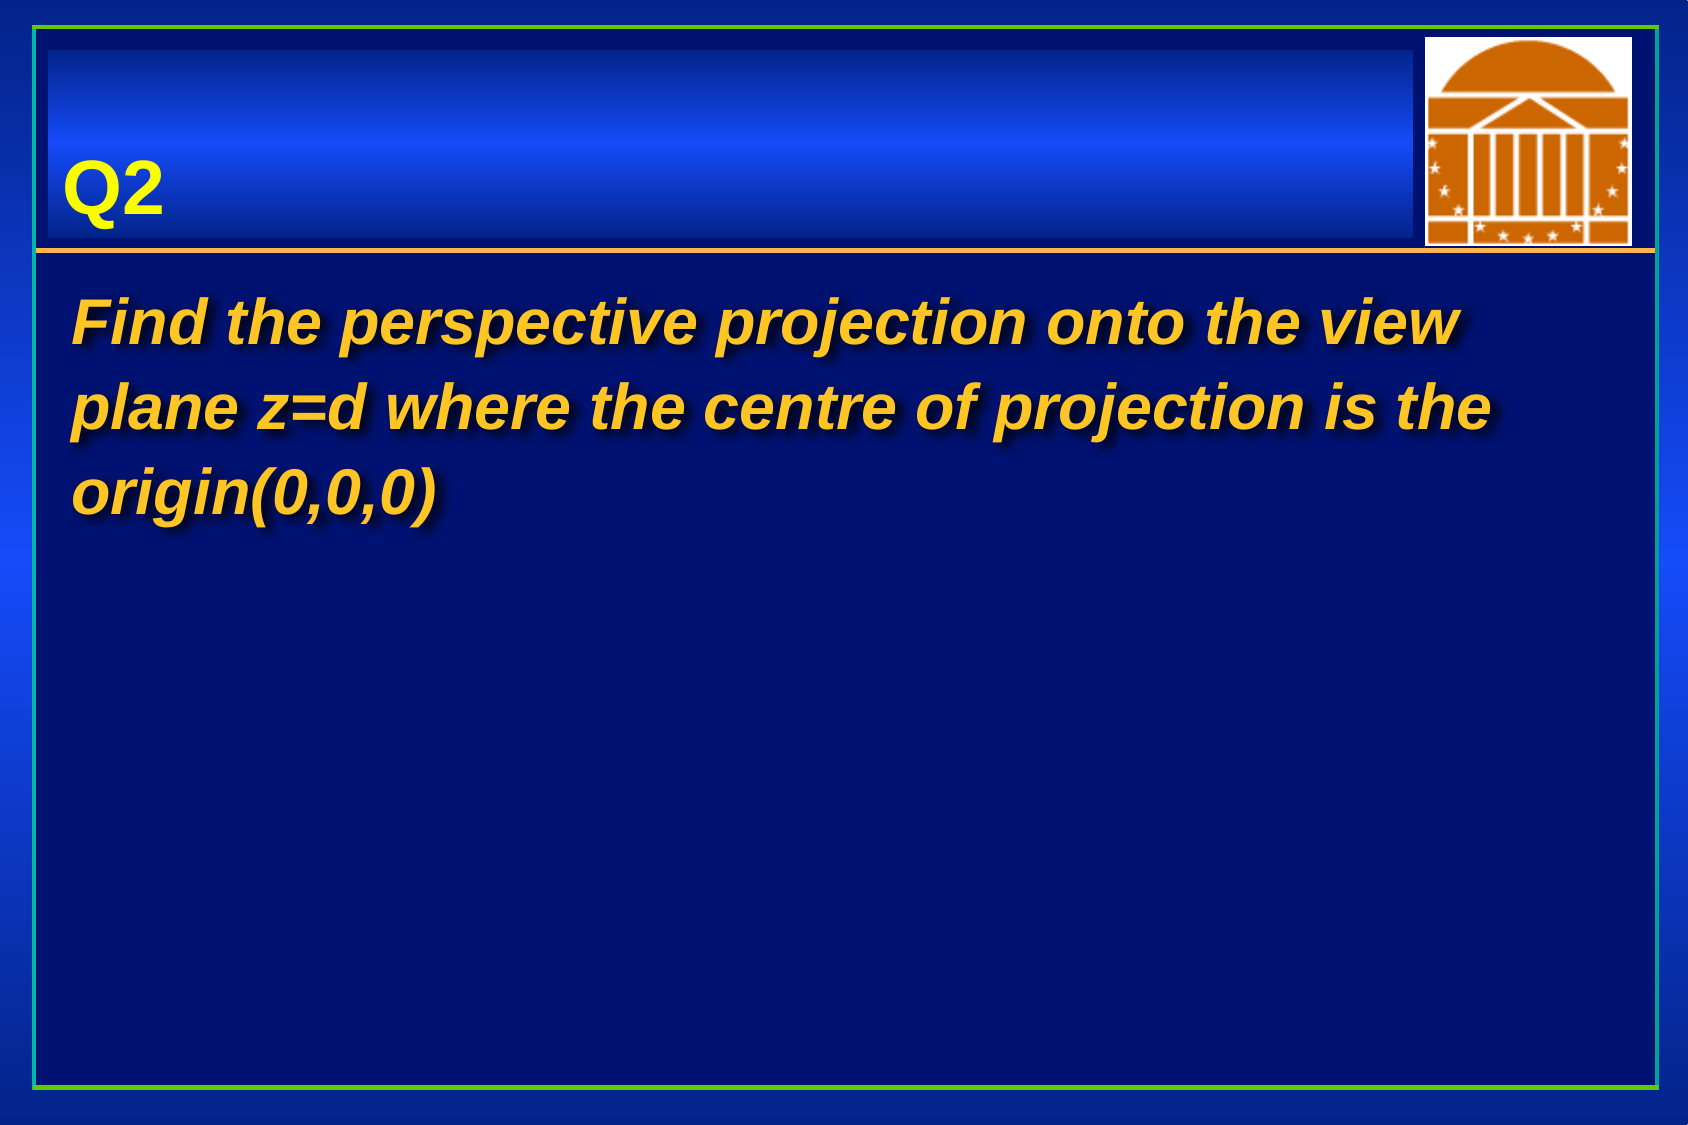

# Q2
Find the perspective projection onto the view plane z=d where the centre of projection is the origin(0,0,0)